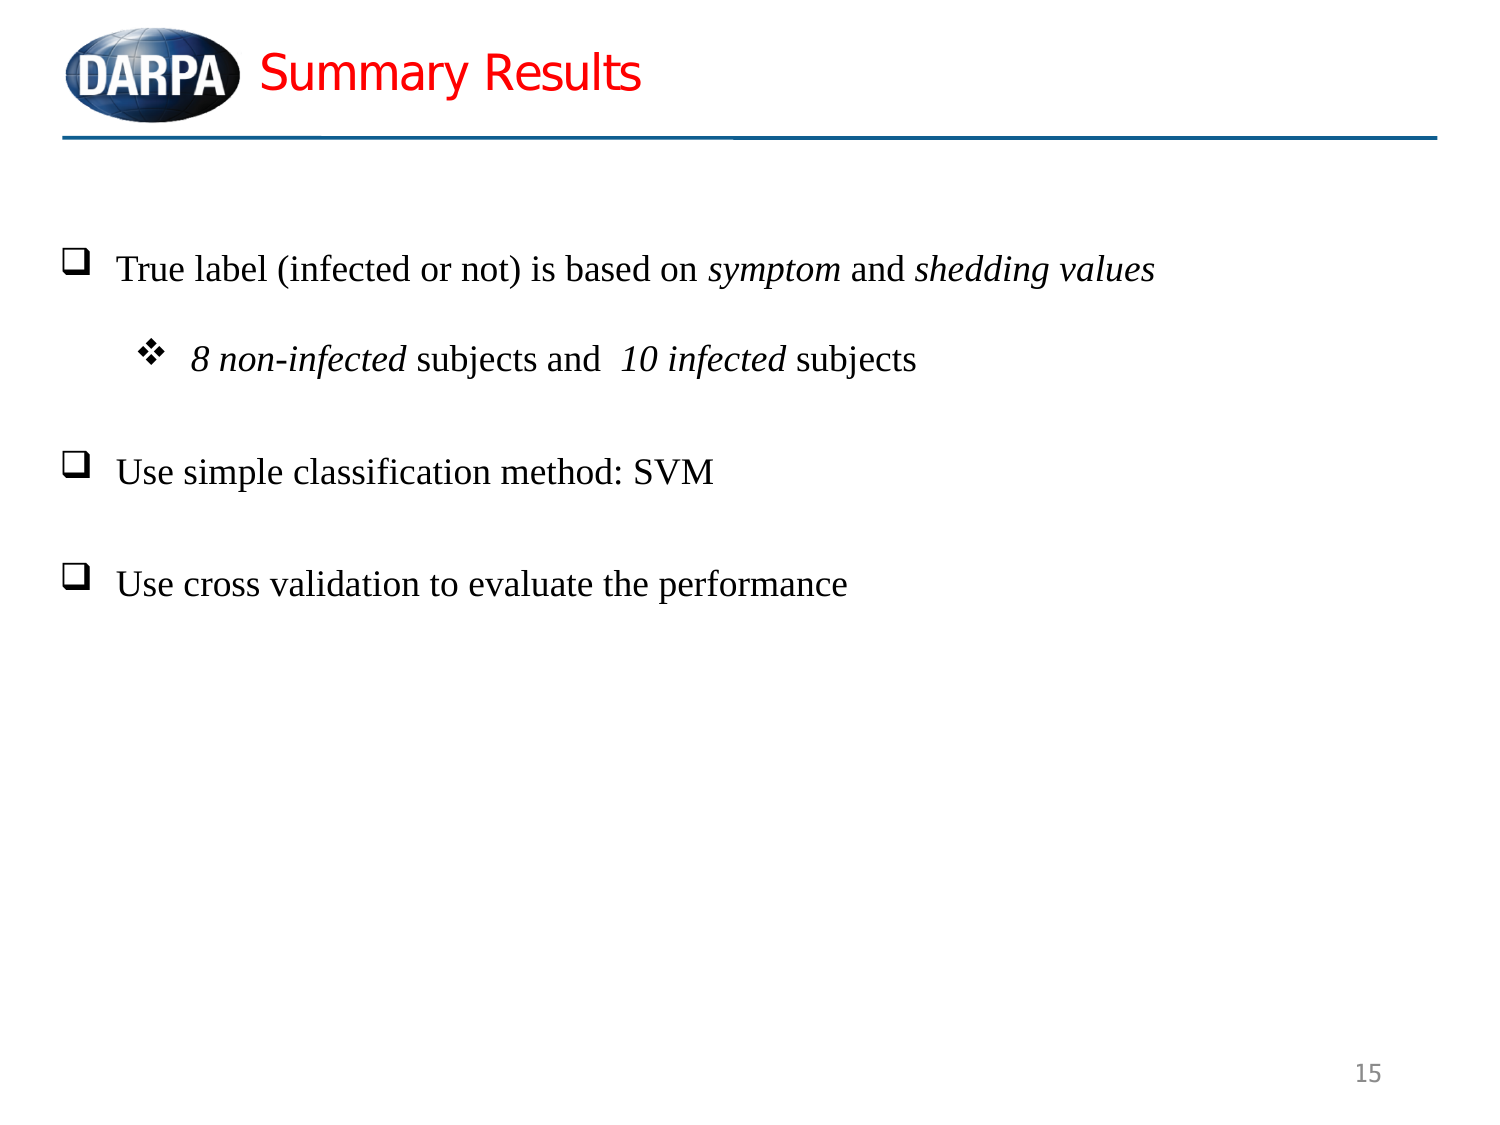

Summary Results

True label (infected or not) is based on symptom and shedding values
8 non-infected subjects and  10 infected subjects
Use simple classification method: SVM
Use cross validation to evaluate the performance

15